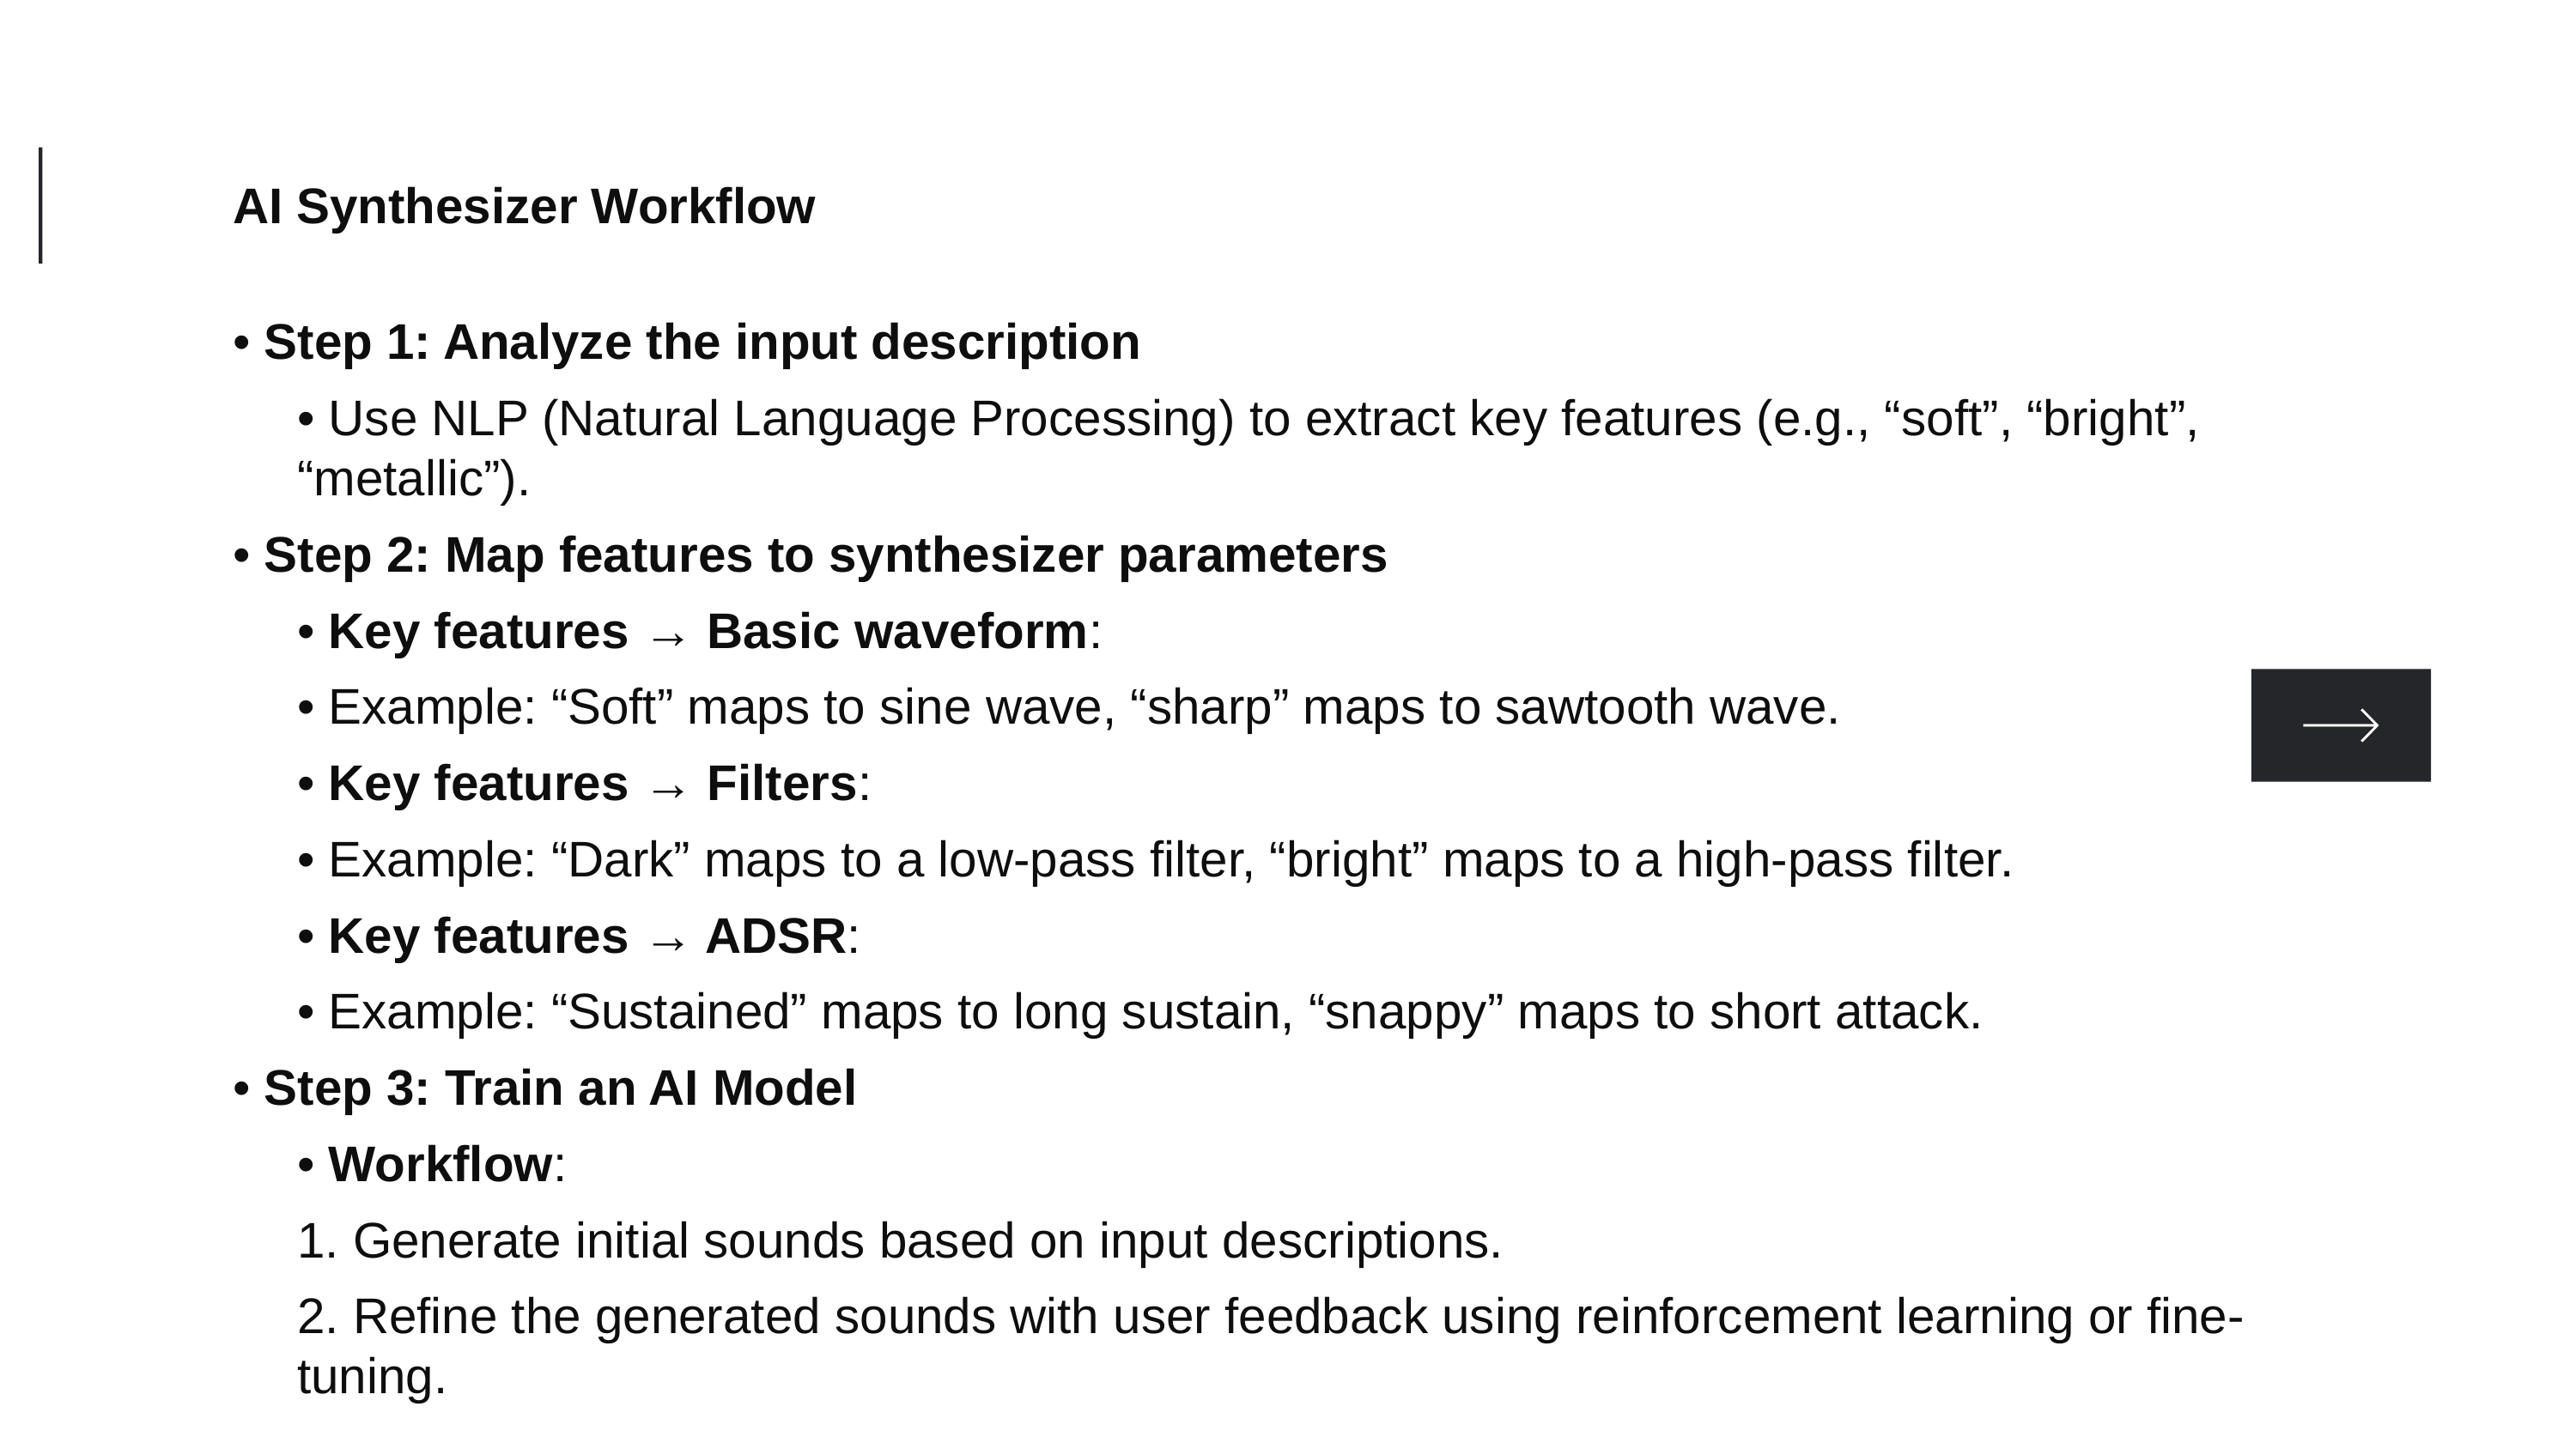

AI Synthesizer Workflow

• Step 1: Analyze the input description
• Use NLP (Natural Language Processing) to extract key features (e.g., “soft”, “bright”, “metallic”).
• Step 2: Map features to synthesizer parameters
• Key features → Basic waveform:
• Example: “Soft” maps to sine wave, “sharp” maps to sawtooth wave.
• Key features → Filters:
• Example: “Dark” maps to a low-pass filter, “bright” maps to a high-pass filter.
• Key features → ADSR:
• Example: “Sustained” maps to long sustain, “snappy” maps to short attack.
• Step 3: Train an AI Model
• Workflow:
1. Generate initial sounds based on input descriptions.
2. Refine the generated sounds with user feedback using reinforcement learning or fine-tuning.